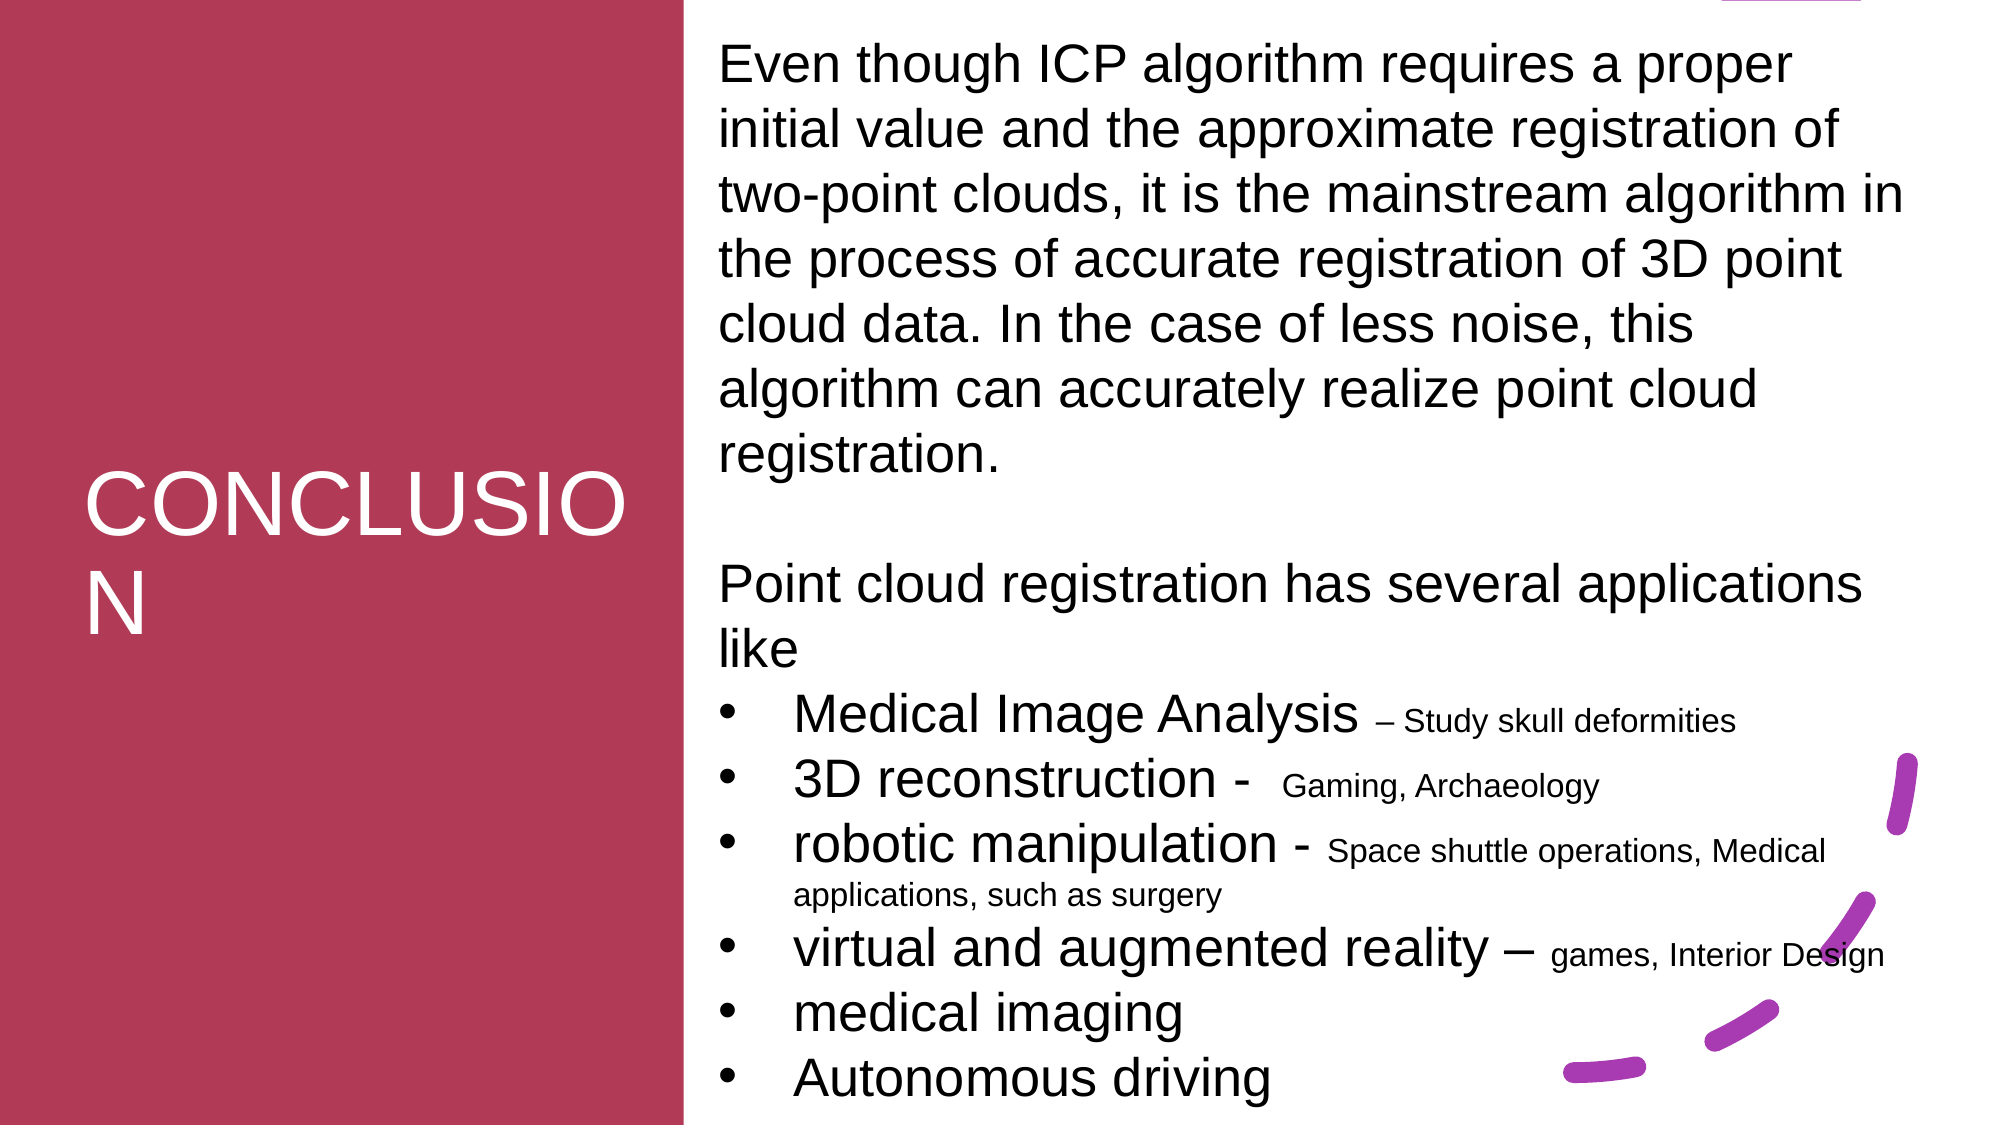

Even though ICP algorithm requires a proper initial value and the approximate registration of two-point clouds, it is the mainstream algorithm in the process of accurate registration of 3D point cloud data. In the case of less noise, this algorithm can accurately realize point cloud registration.

Point cloud registration has several applications like
Medical Image Analysis – Study skull deformities
3D reconstruction -  Gaming, Archaeology
robotic manipulation - Space shuttle operations, Medical applications, such as surgery
virtual and augmented reality – games, Interior Design
medical imaging
Autonomous driving
# CONCLUSION